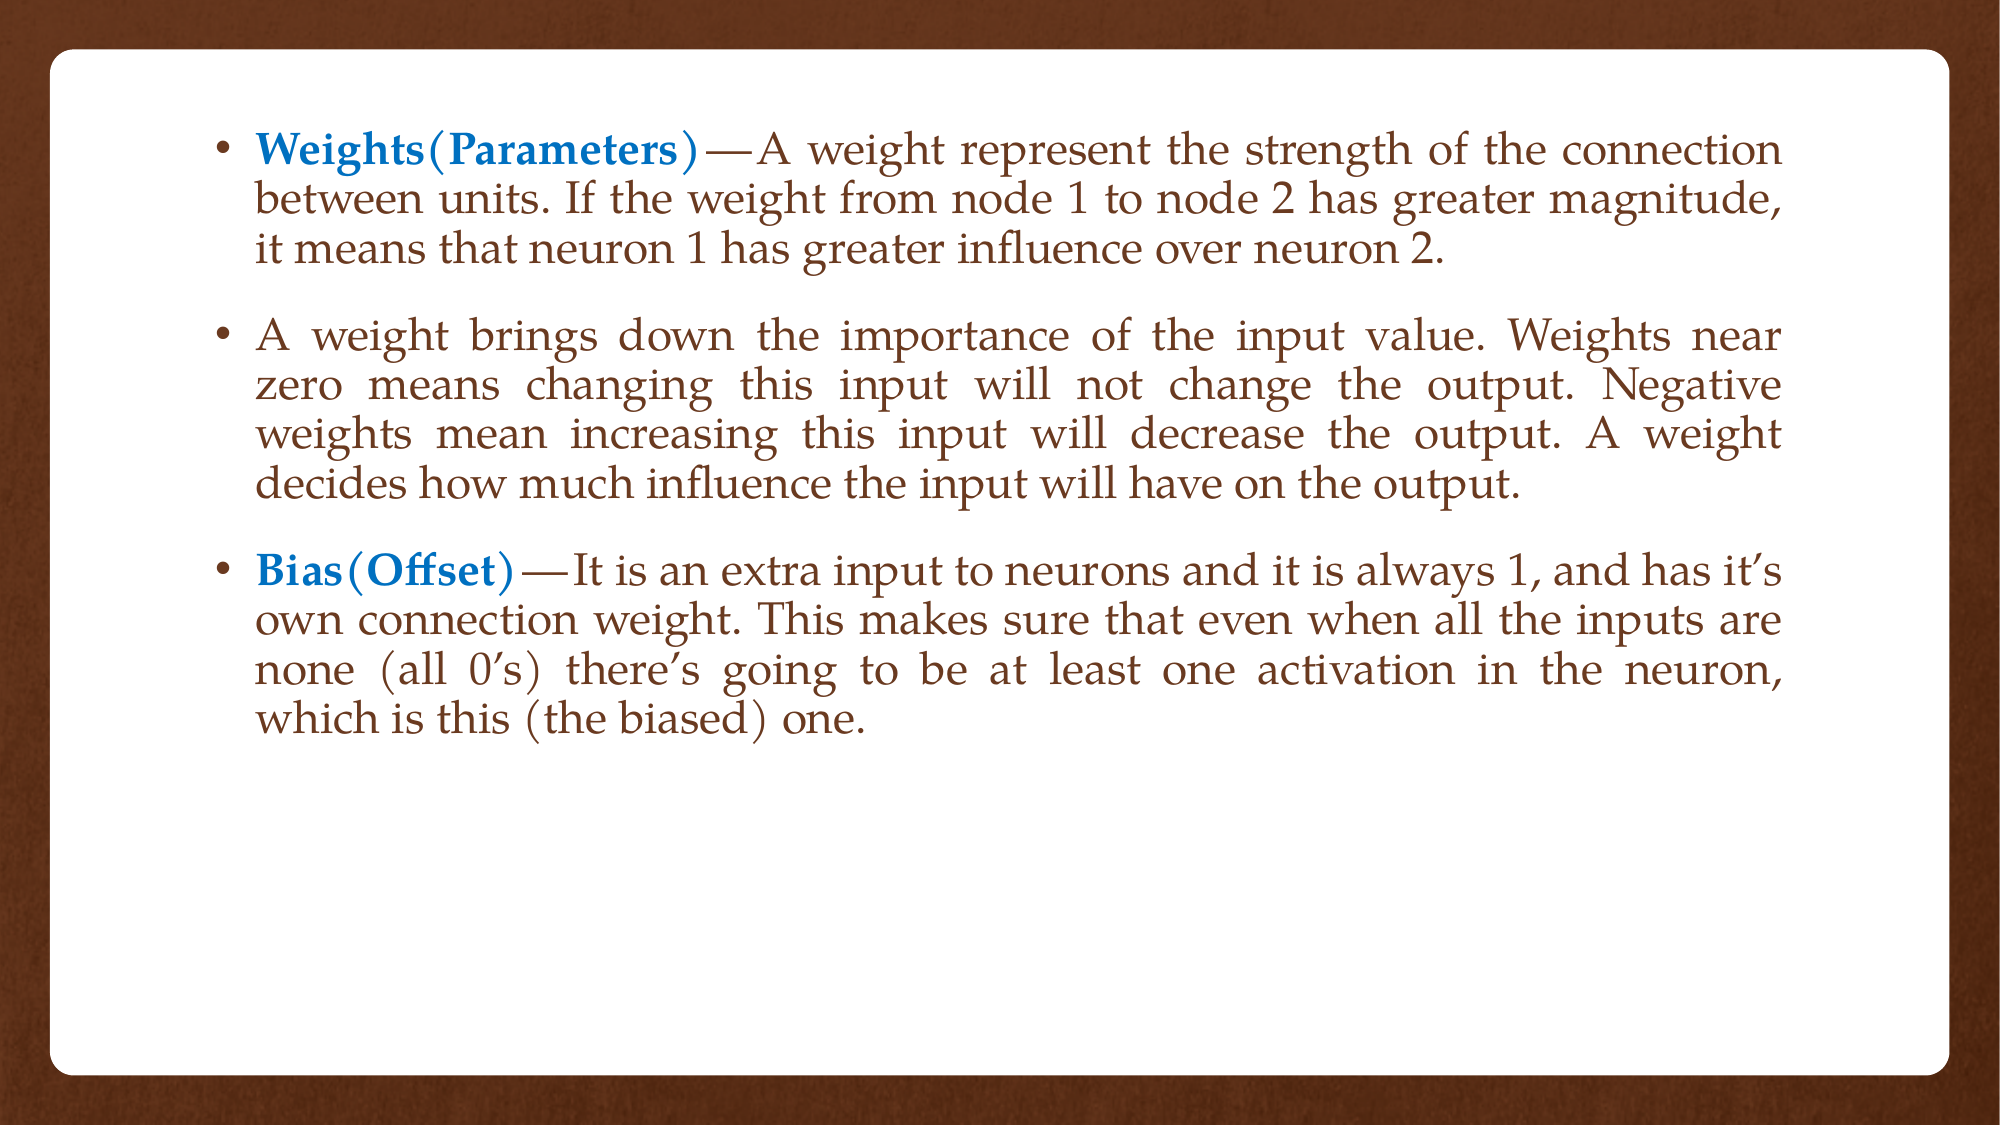

Weights(Parameters) — A weight represent the strength of the connection between units. If the weight from node 1 to node 2 has greater magnitude, it means that neuron 1 has greater influence over neuron 2.
A weight brings down the importance of the input value. Weights near zero means changing this input will not change the output. Negative weights mean increasing this input will decrease the output. A weight decides how much influence the input will have on the output.
Bias(Offset) — It is an extra input to neurons and it is always 1, and has it’s own connection weight. This makes sure that even when all the inputs are none (all 0’s) there’s going to be at least one activation in the neuron, which is this (the biased) one.